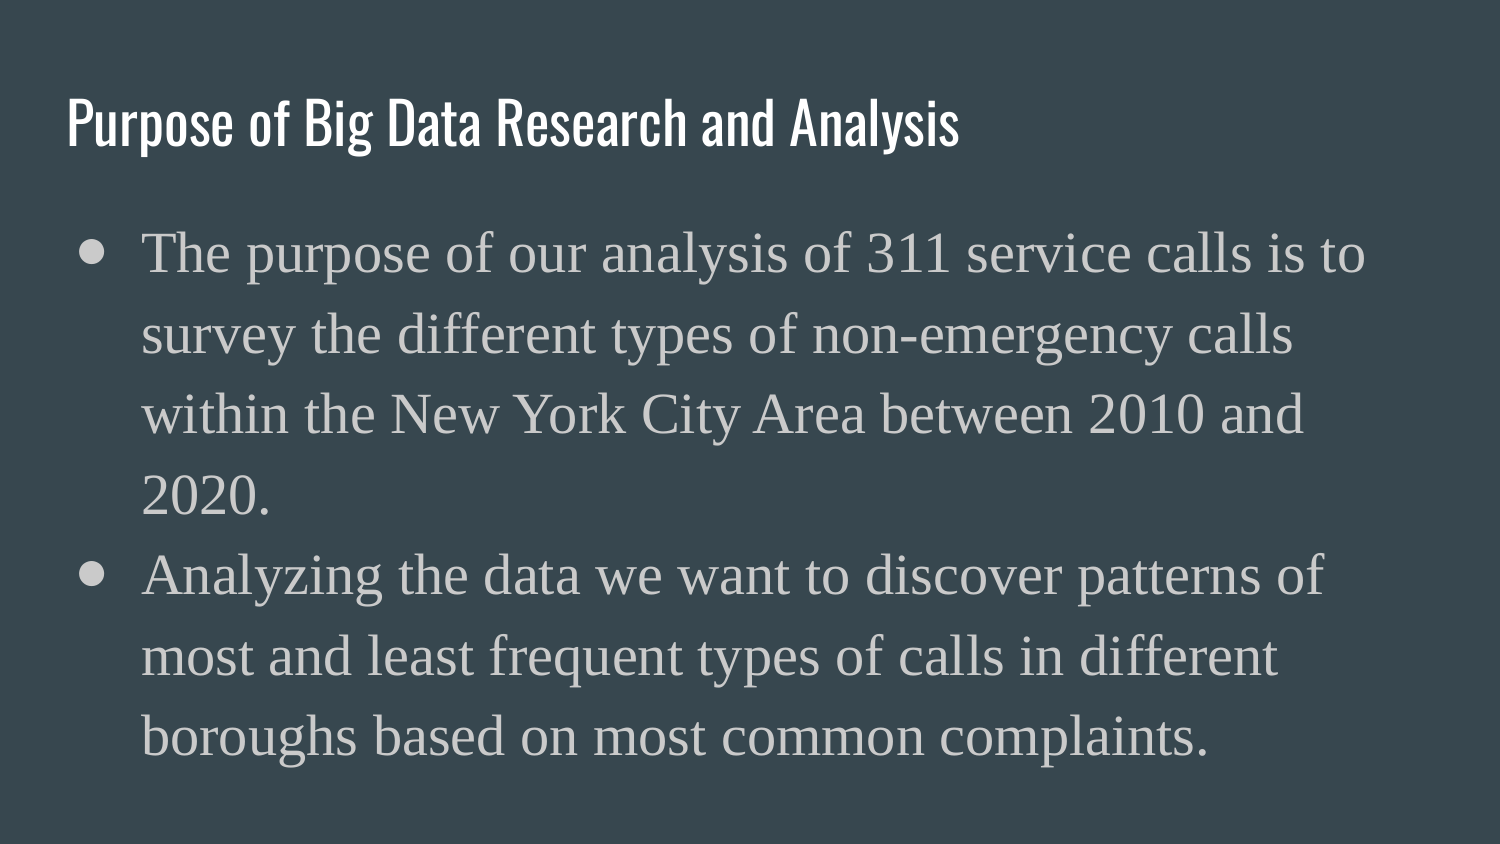

# Purpose of Big Data Research and Analysis
The purpose of our analysis of 311 service calls is to survey the different types of non-emergency calls within the New York City Area between 2010 and 2020.
Analyzing the data we want to discover patterns of most and least frequent types of calls in different boroughs based on most common complaints.